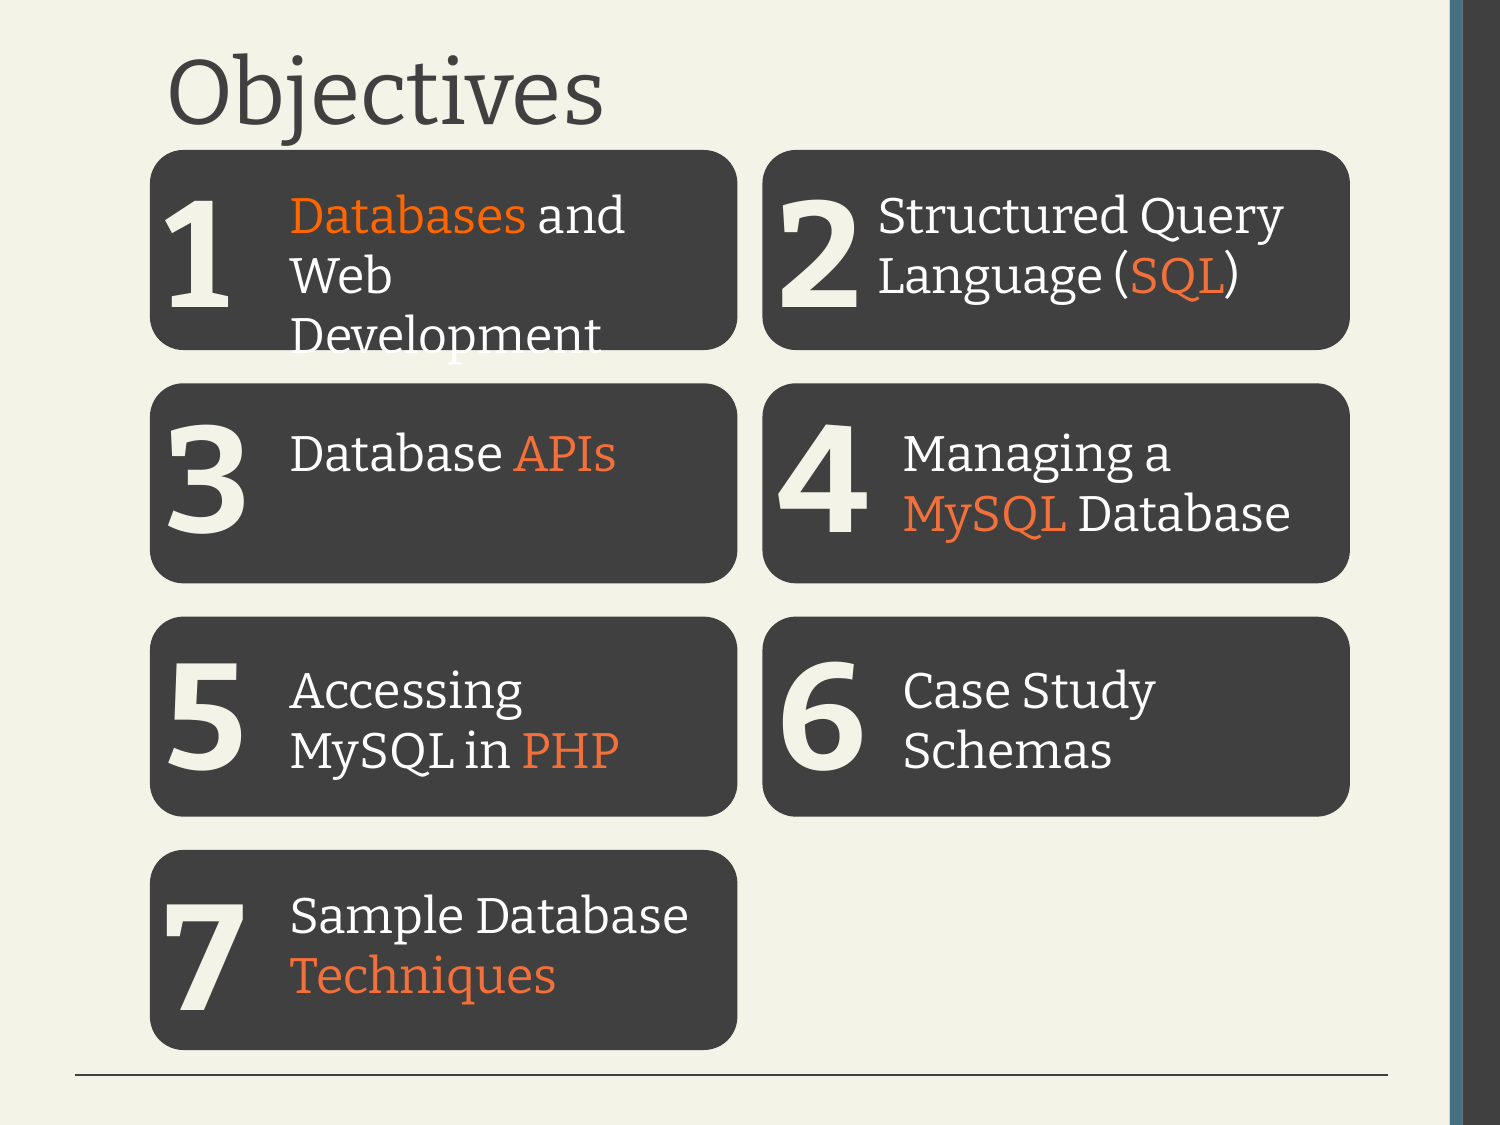

# Objectives

1

2
Databases and Web Development
Structured Query Language (SQL)
3
4

Database APIs
Managing a MySQL Database
5
6

Accessing MySQL in PHP
Case Study Schemas

7
Sample Database Techniques
7